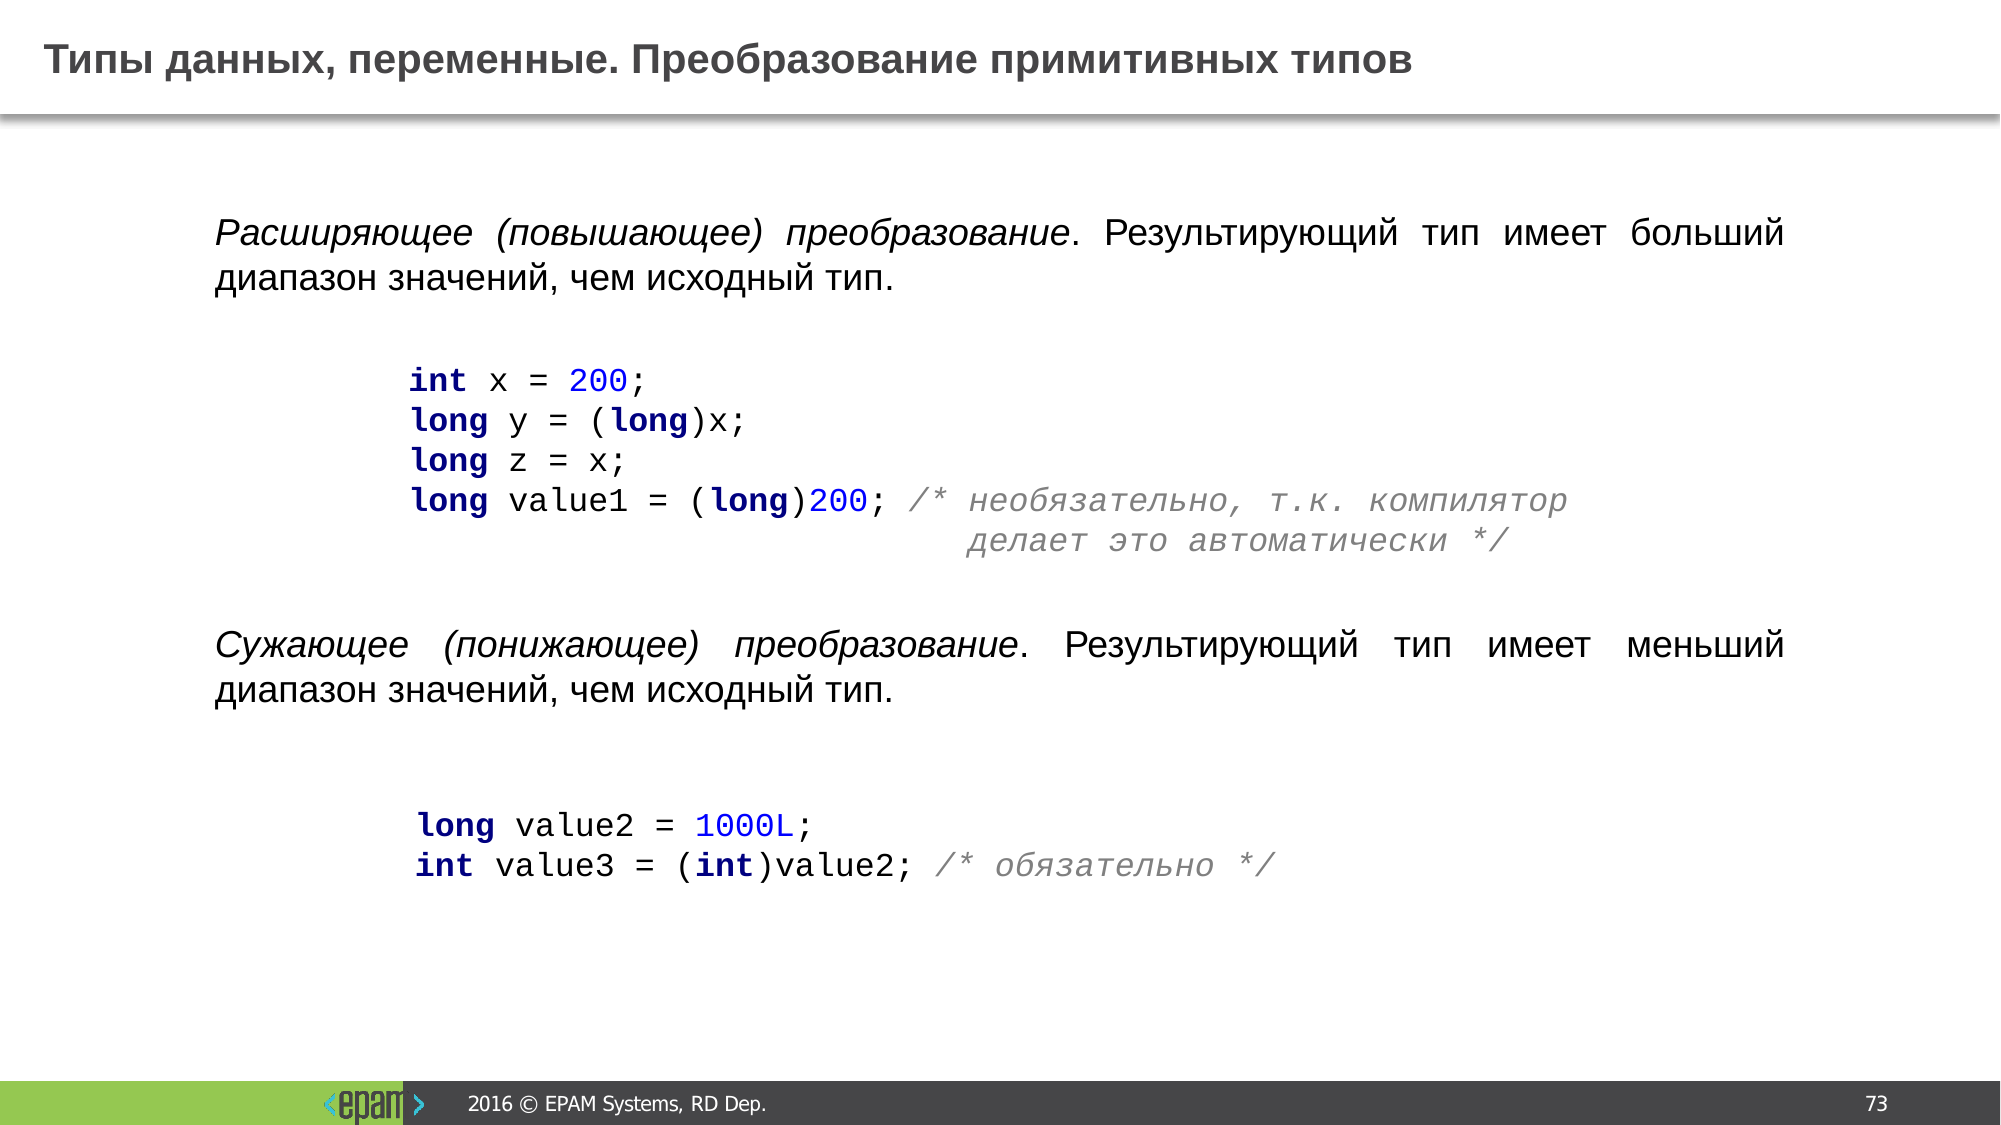

# Типы данных, переменные. Преобразование примитивных типов
Расширяющее (повышающее) преобразование. Результирующий тип имеет больший диапазон значений, чем исходный тип.

Сужающее (понижающее) преобразование. Результирующий тип имеет меньший диапазон значений, чем исходный тип.

int x = 200;
long y = (long)x;
long z = x;
long value1 = (long)200; /* необязательно, т.к. компилятор
                            делает это автоматически */
long value2 = 1000L;
int value3 = (int)value2; /* обязательно */
2016 © EPAM Systems, RD Dep.
73